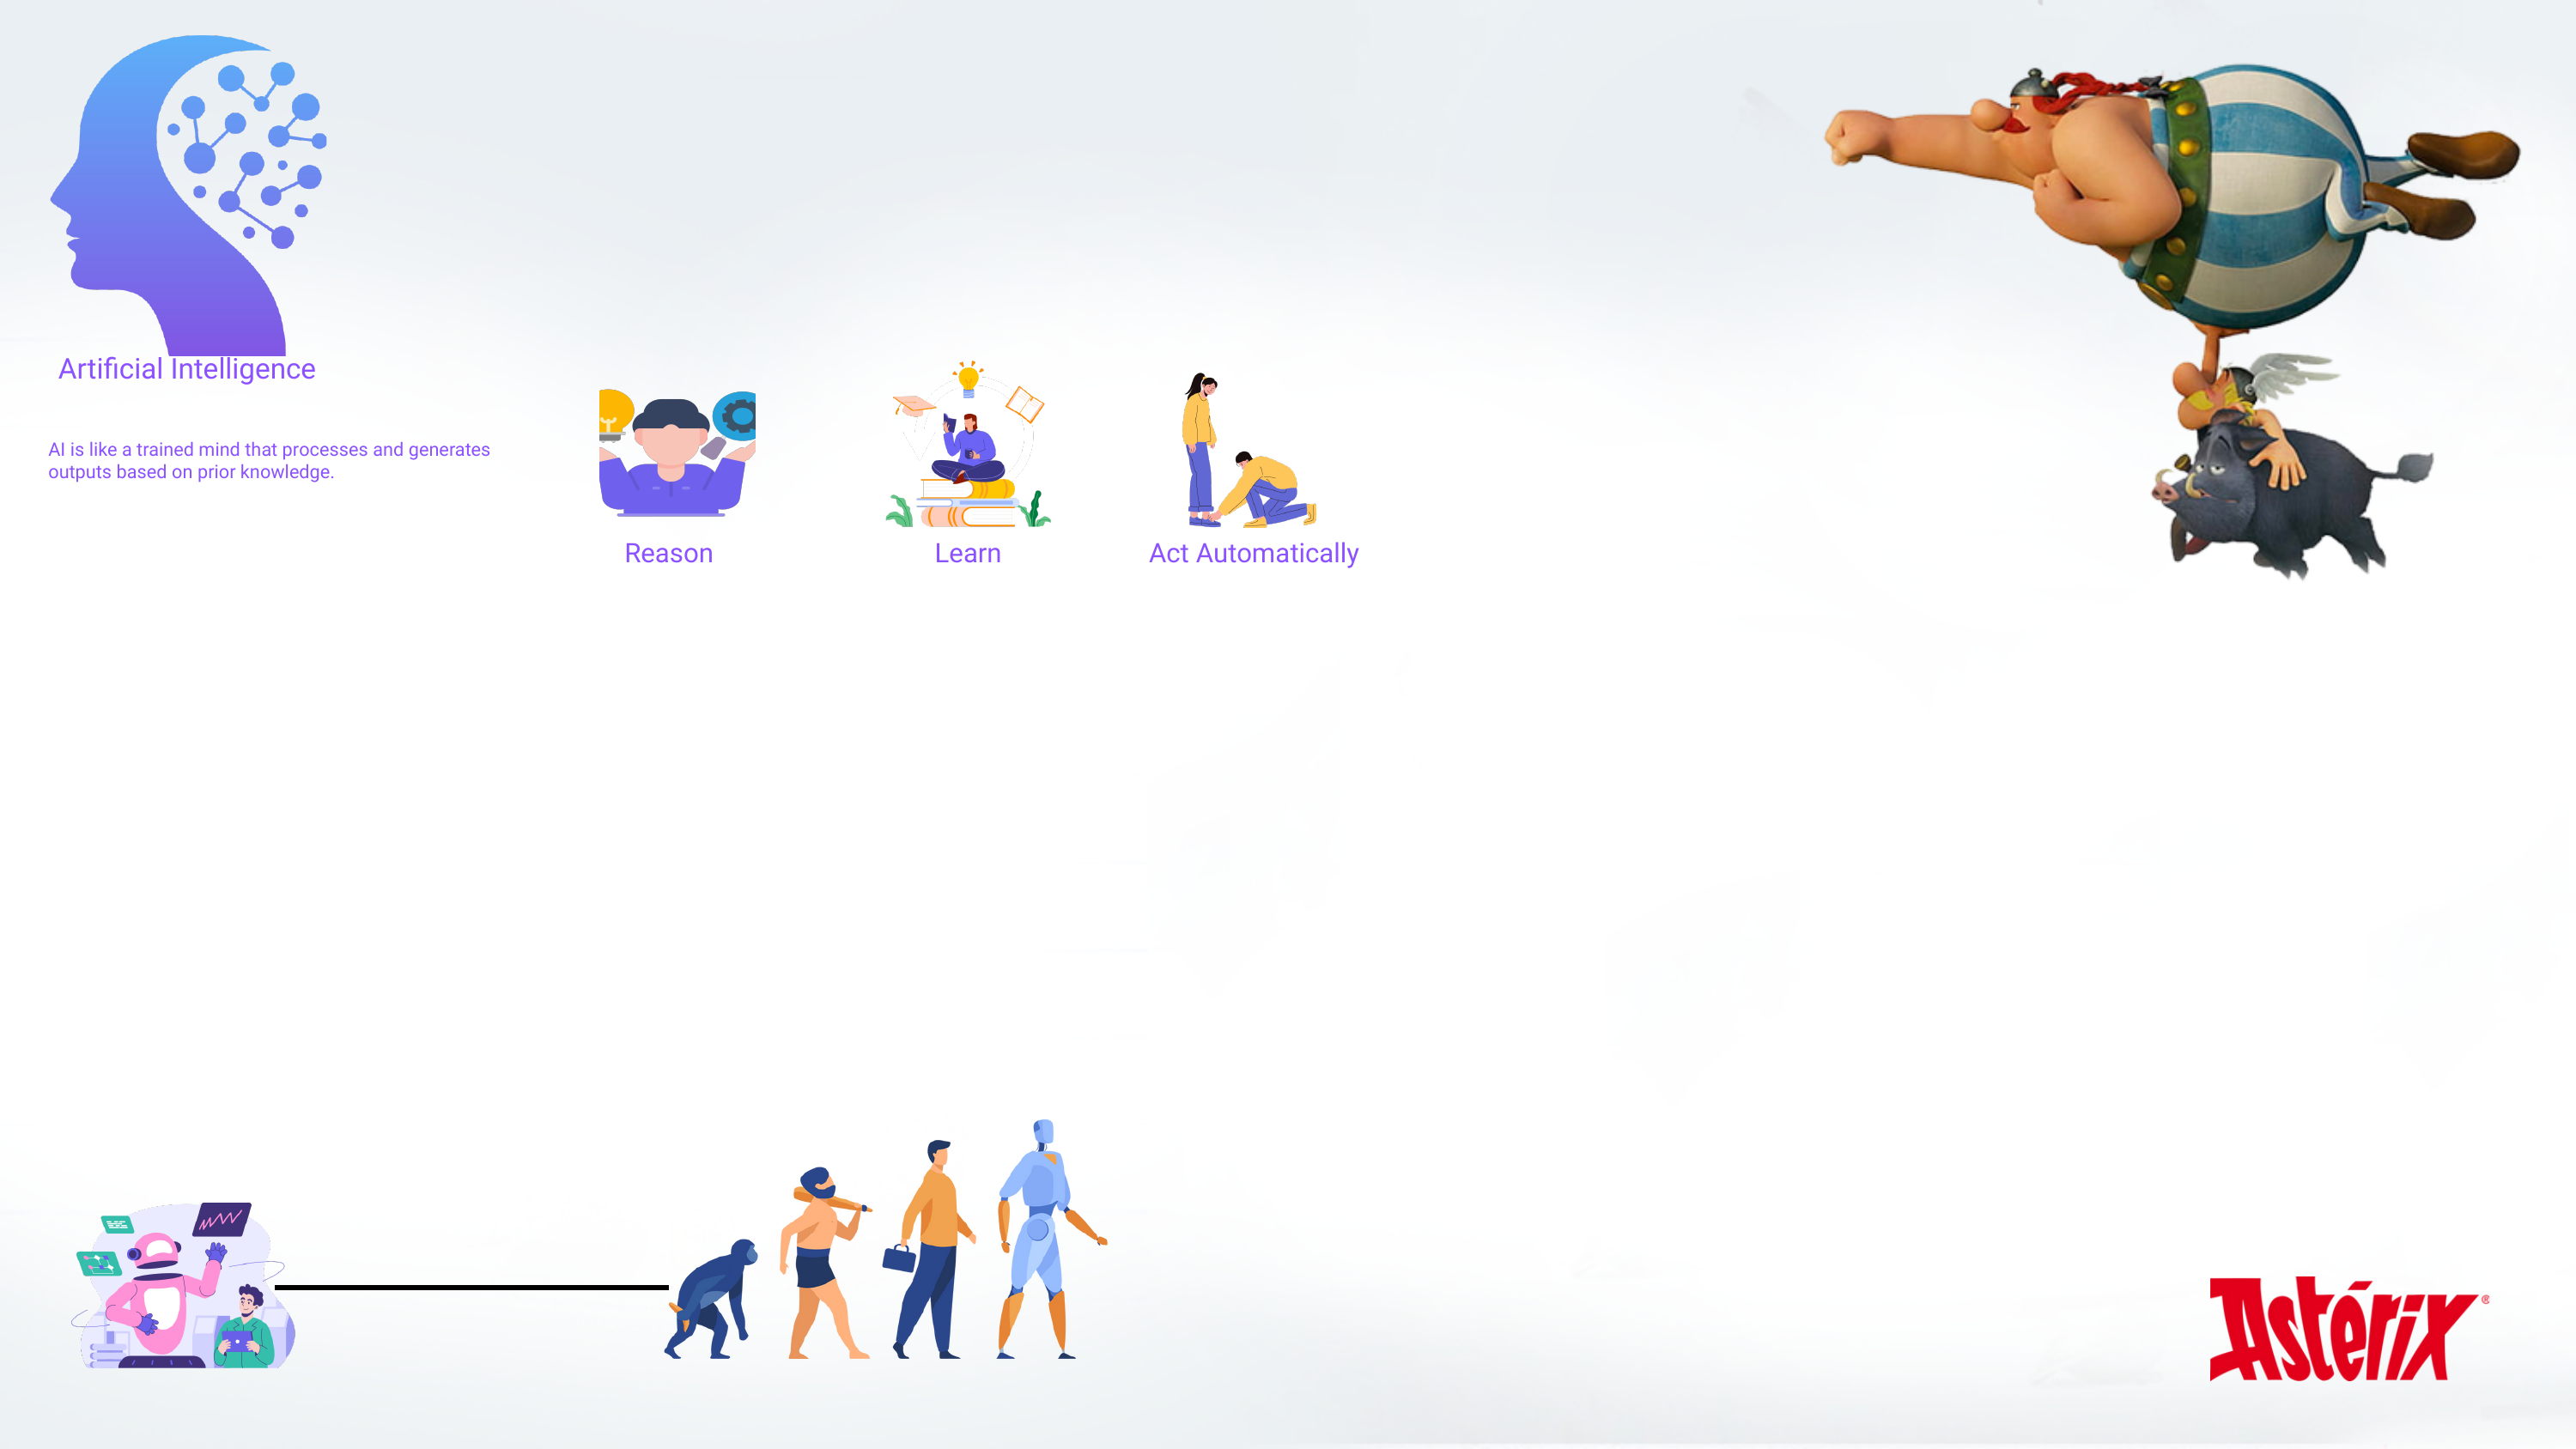

Artificial Intelligence

AI is like a trained mind that processes and generates outputs based on prior knowledge.
Reason
Learn
Act Automatically